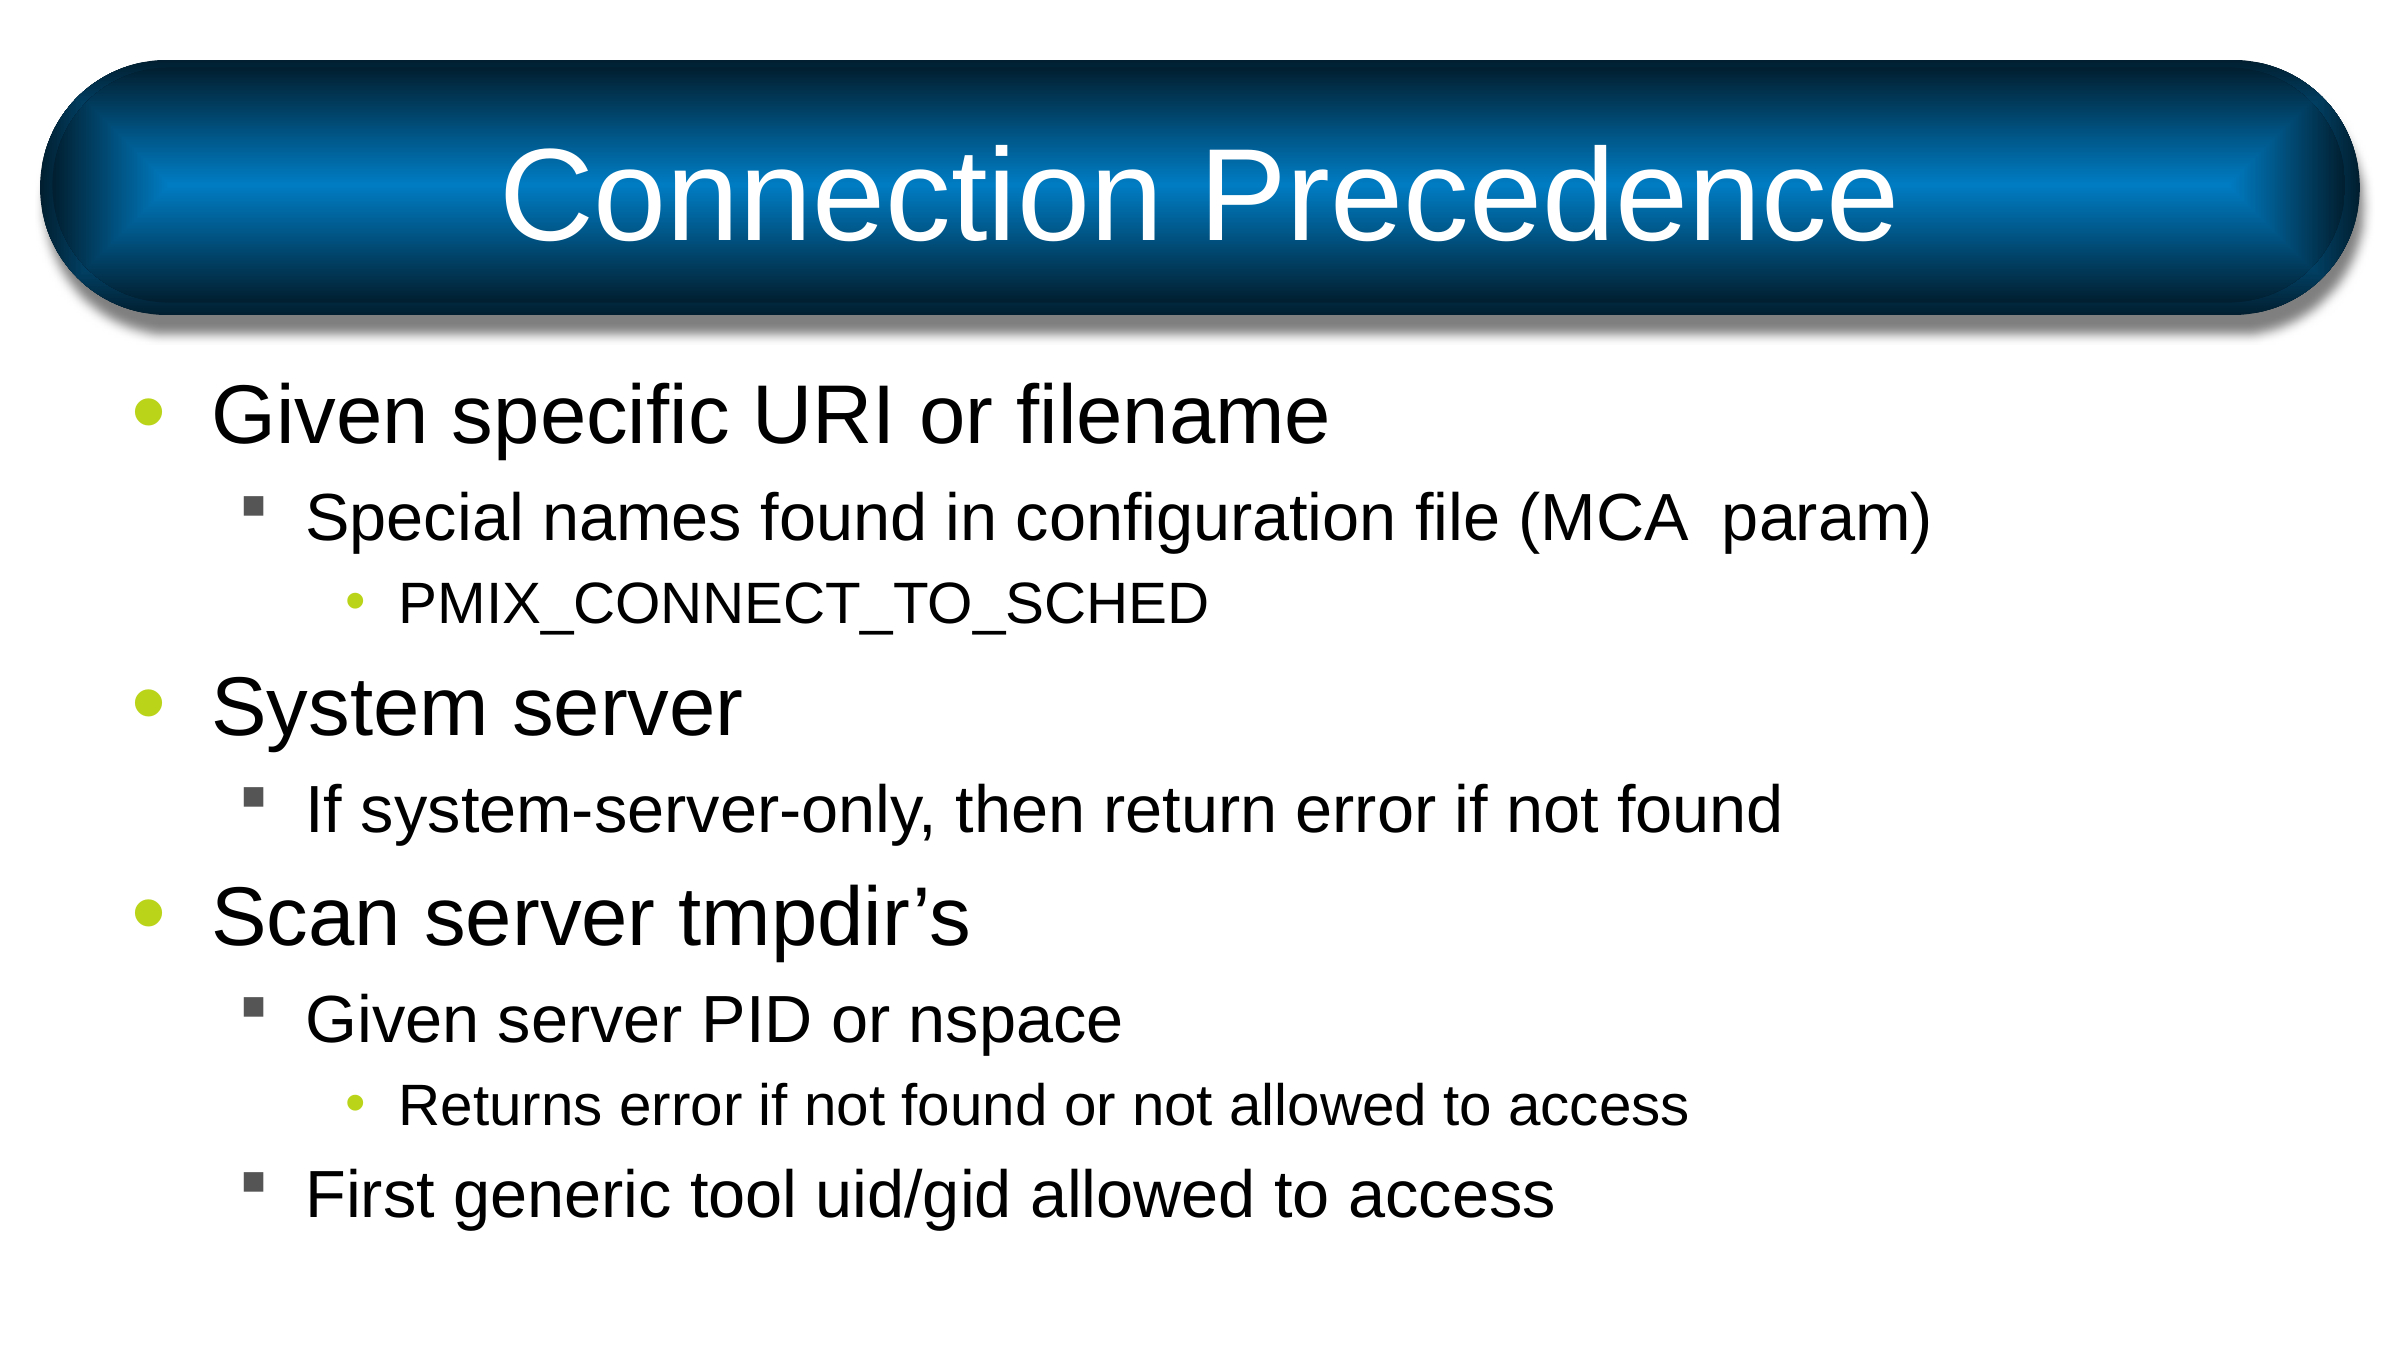

# Connection Precedence
Given specific URI or filename
Special names found in configuration file (MCA  param)
PMIX_CONNECT_TO_SCHED
System server
If system-server-only, then return error if not found
Scan server tmpdir’s
Given server PID or nspace
Returns error if not found or not allowed to access
First generic tool uid/gid allowed to access